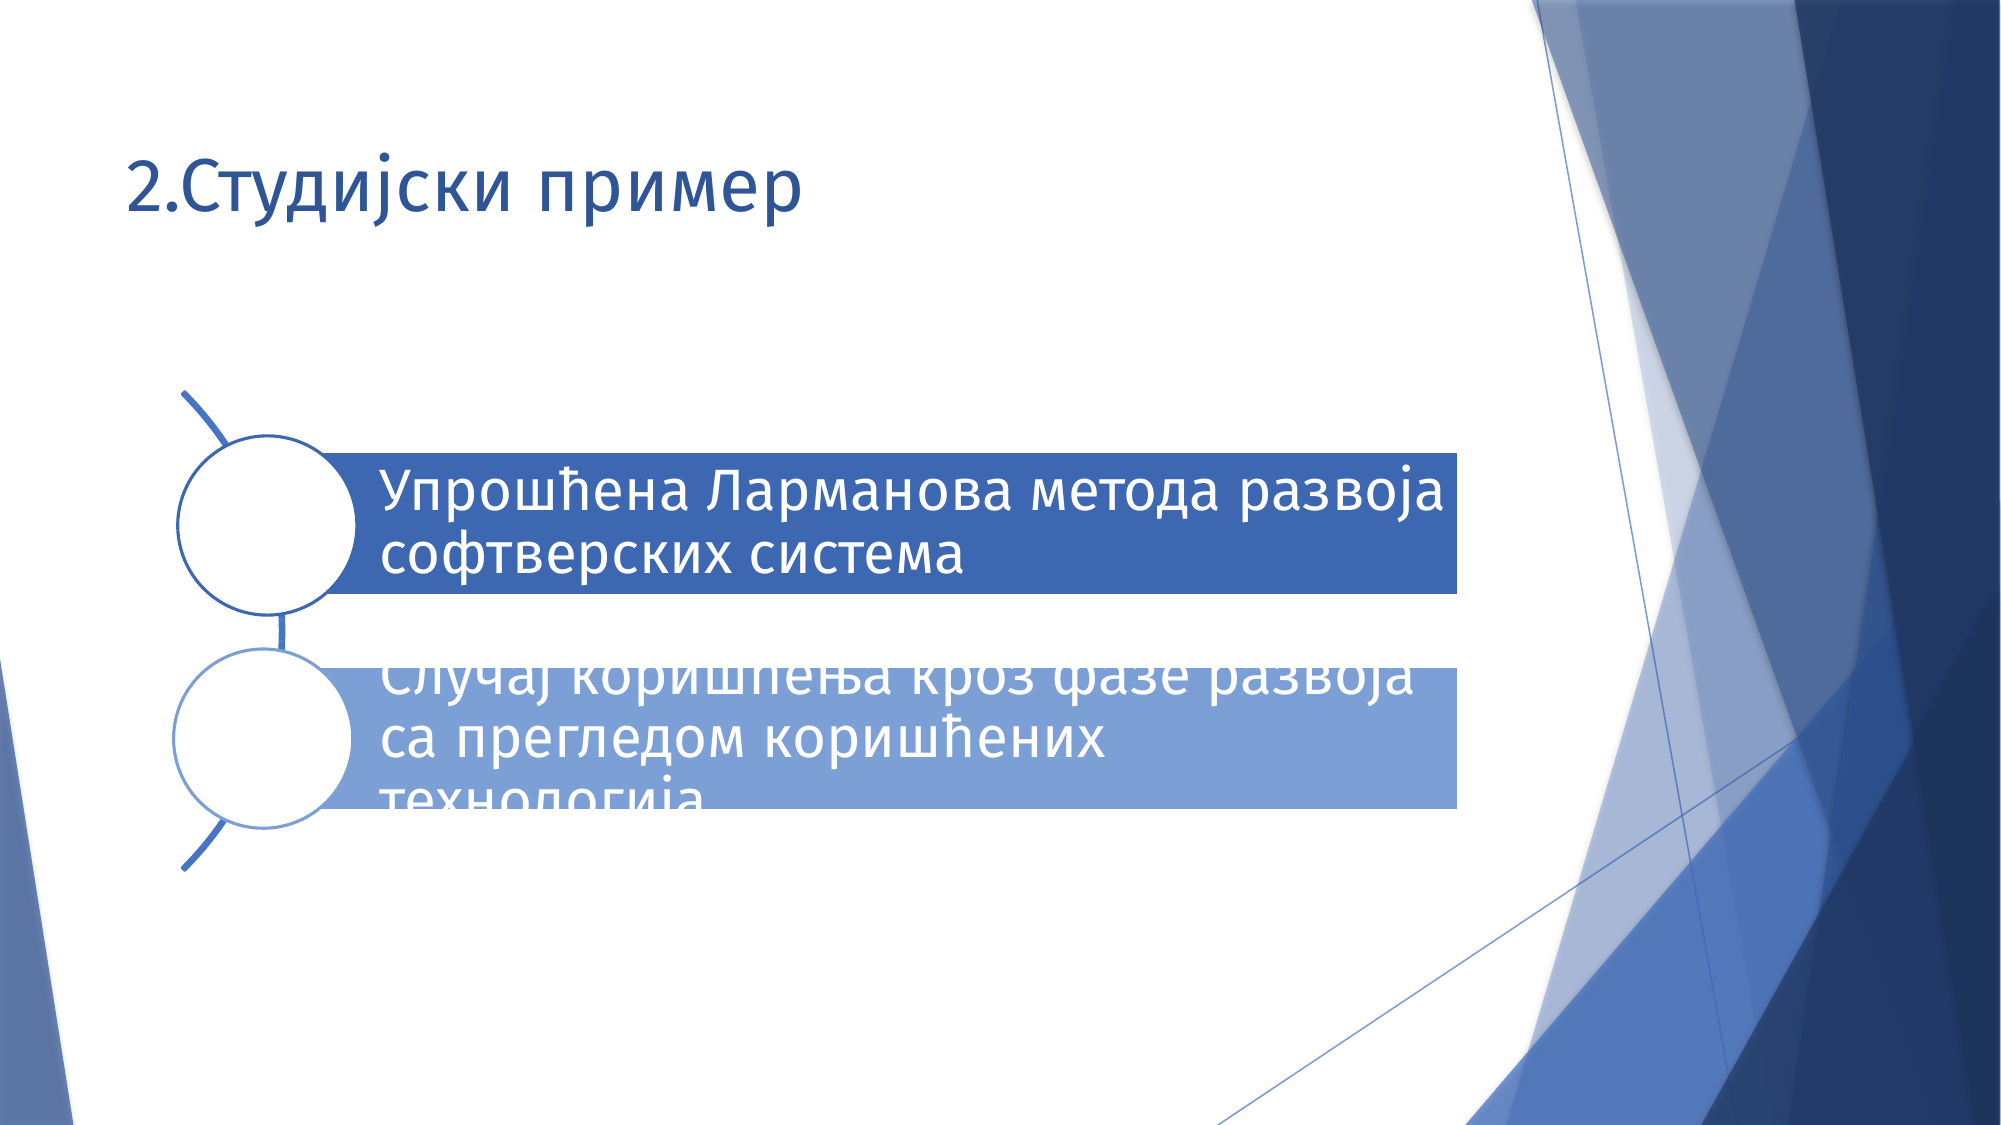

# 2.Студијски пример

Упрошћена Ларманова метода развоја софтверских система

Случај коришћења кроз фазе развоја са прегледом коришћених технологија